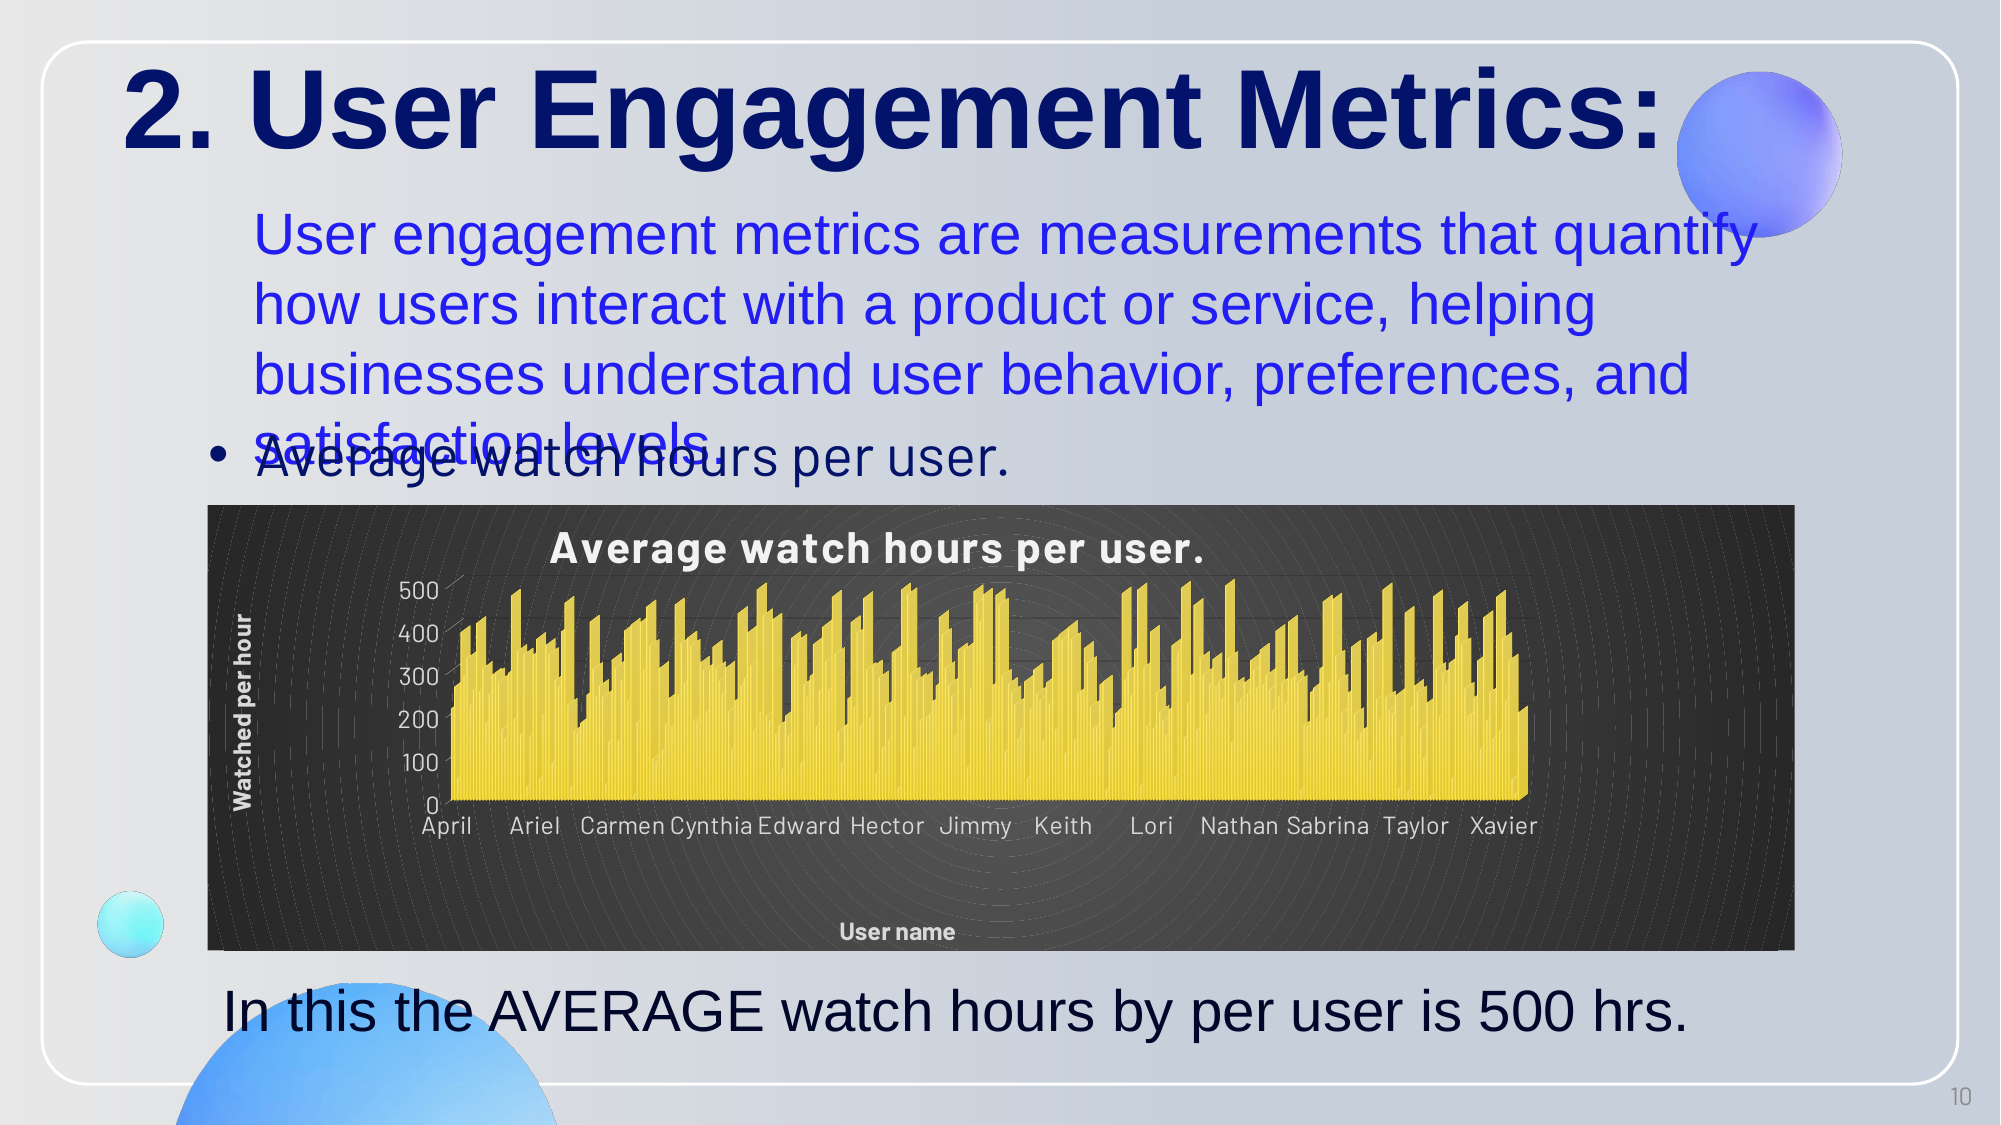

2. User Engagement Metrics:
User engagement metrics are measurements that quantify how users interact with a product or service, helping businesses understand user behavior, preferences, and satisfaction levels.
Average watch hours per user.

[unsupported chart]

In this the AVERAGE watch hours by per user is 500 hrs.
10